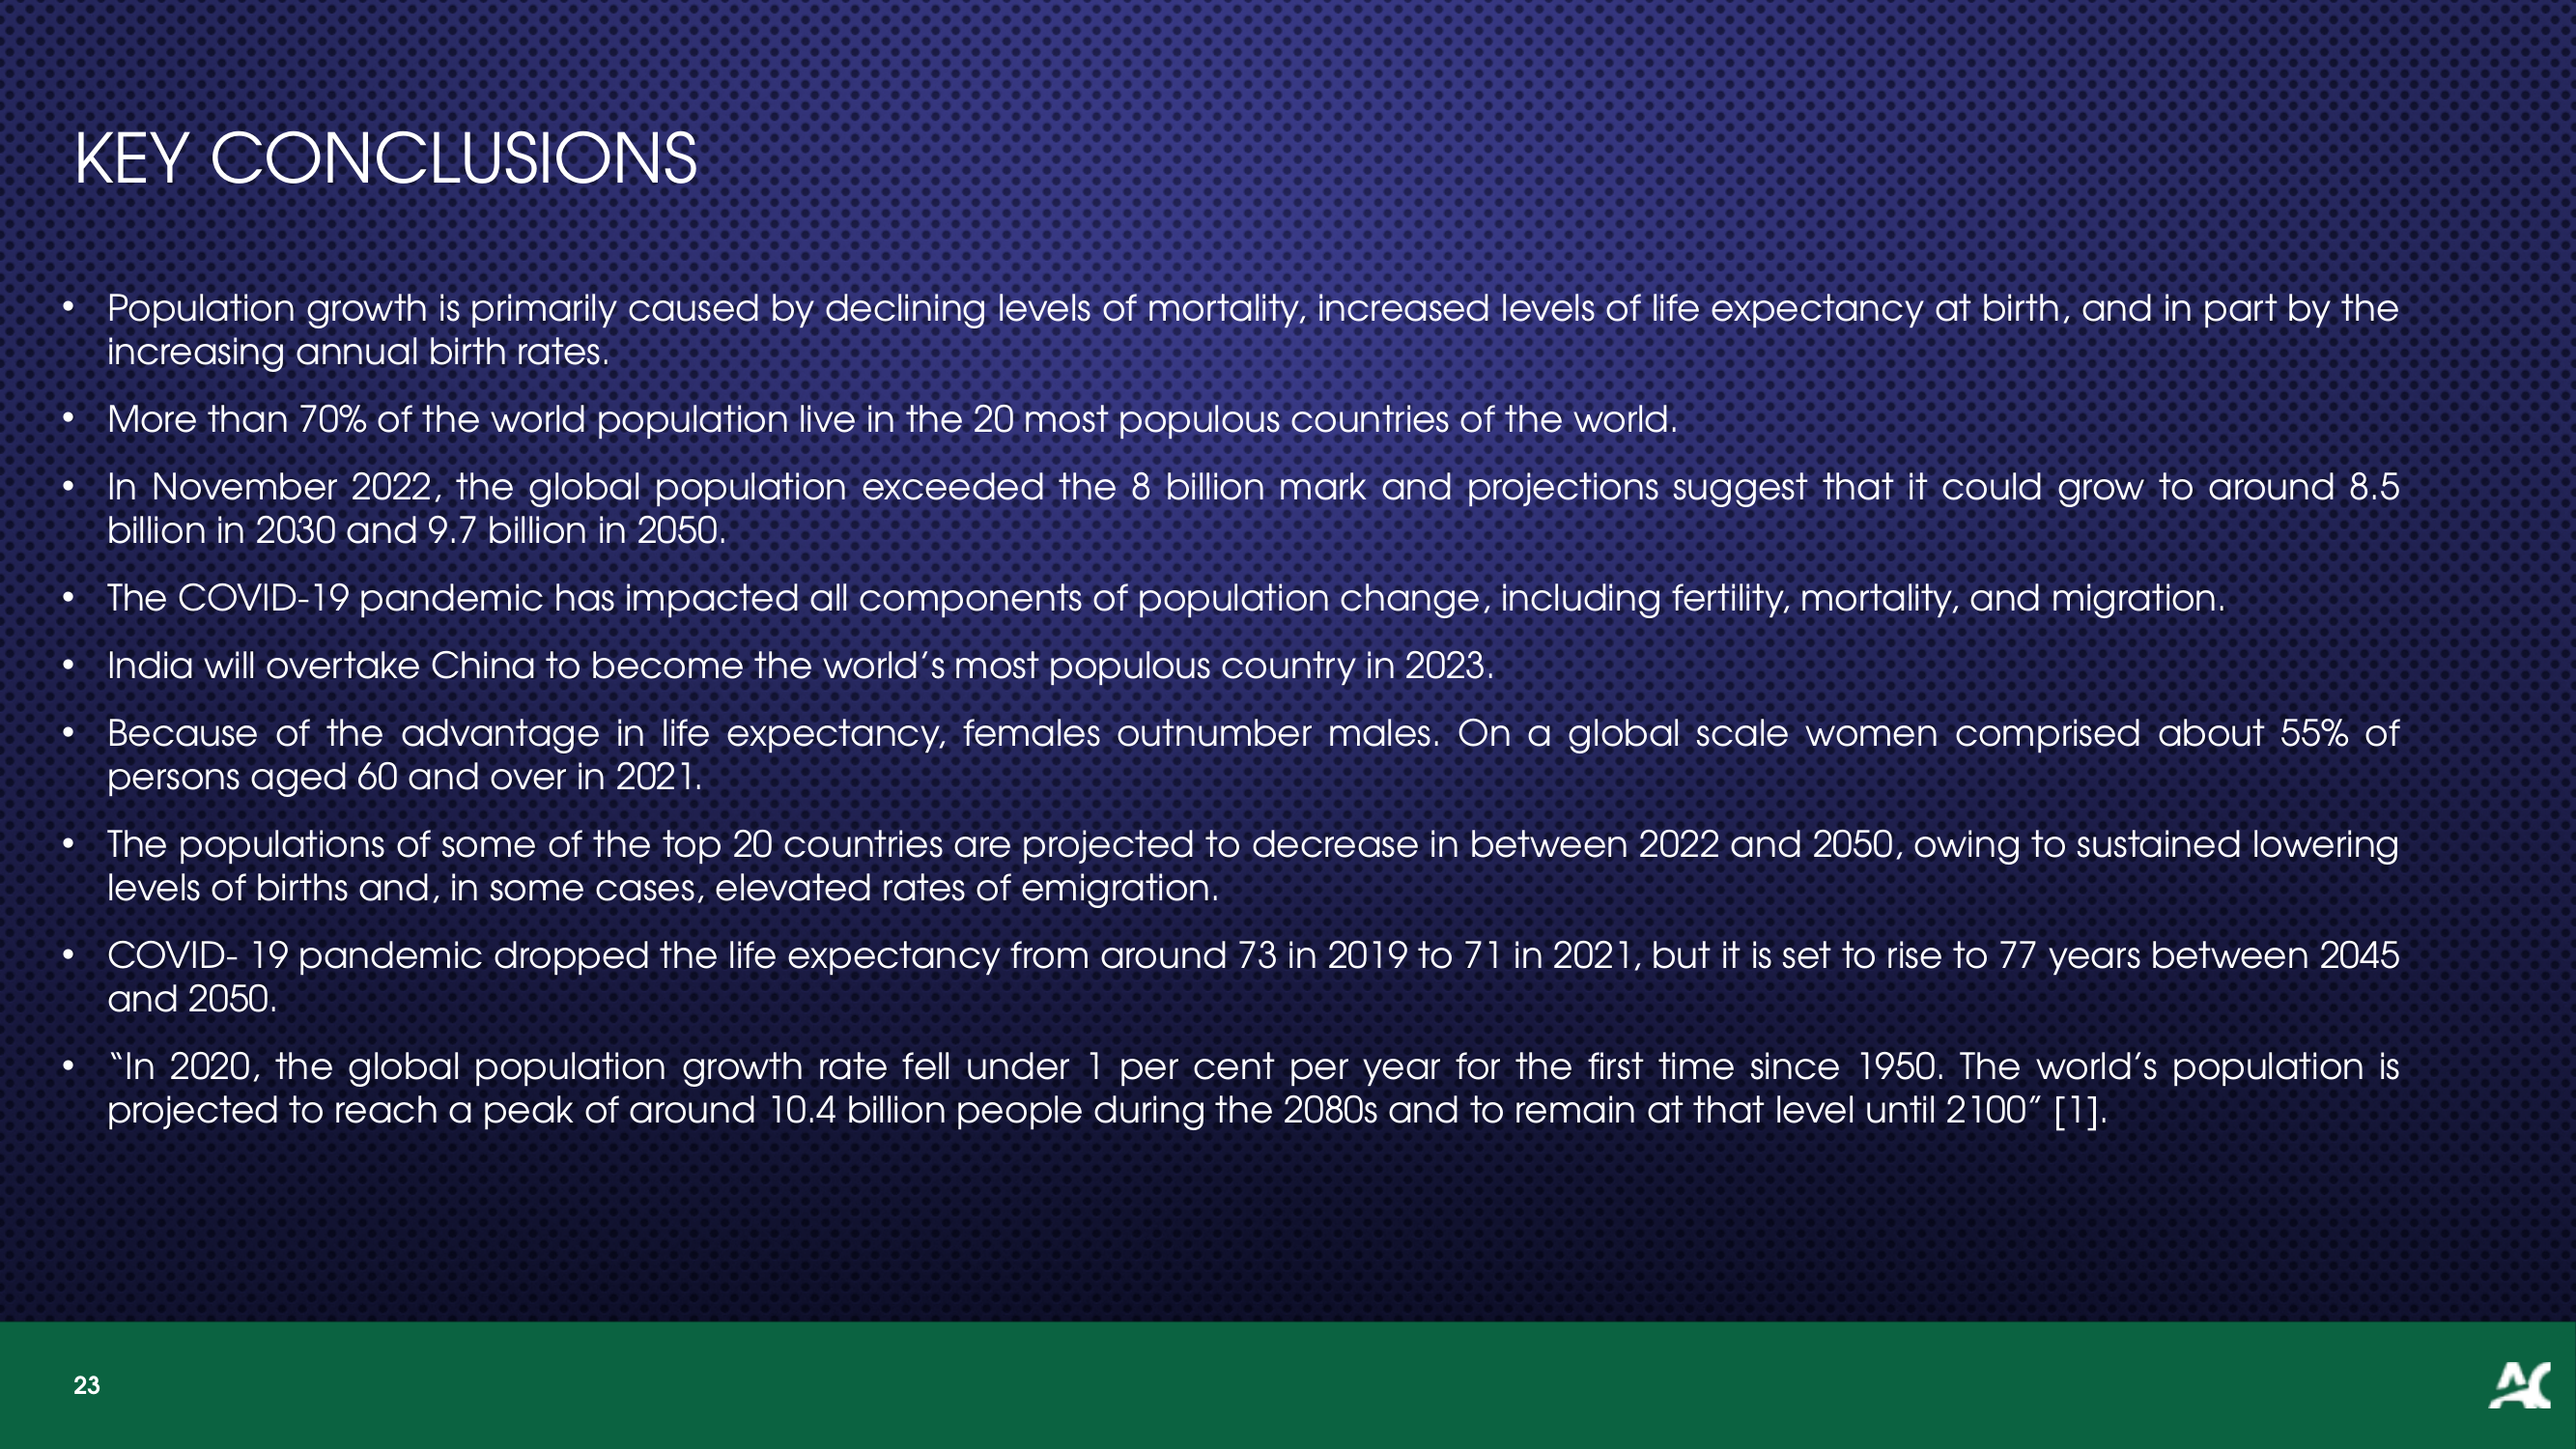

# Key Conclusions
Population growth is primarily caused by declining levels of mortality, increased levels of life expectancy at birth, and in part by the increasing annual birth rates.
More than 70% of the world population live in the 20 most populous countries of the world.
In November 2022, the global population exceeded the 8 billion mark and projections suggest that it could grow to around 8.5 billion in 2030 and 9.7 billion in 2050.
The COVID-19 pandemic has impacted all components of population change, including fertility, mortality, and migration.
India will overtake China to become the world’s most populous country in 2023.
Because of the advantage in life expectancy, females outnumber males. On a global scale women comprised about 55% of persons aged 60 and over in 2021.
The populations of some of the top 20 countries are projected to decrease in between 2022 and 2050, owing to sustained lowering levels of births and, in some cases, elevated rates of emigration.
COVID- 19 pandemic dropped the life expectancy from around 73 in 2019 to 71 in 2021, but it is set to rise to 77 years between 2045 and 2050.
“In 2020, the global population growth rate fell under 1 per cent per year for the first time since 1950. The world’s population is projected to reach a peak of around 10.4 billion people during the 2080s and to remain at that level until 2100” [1].
23